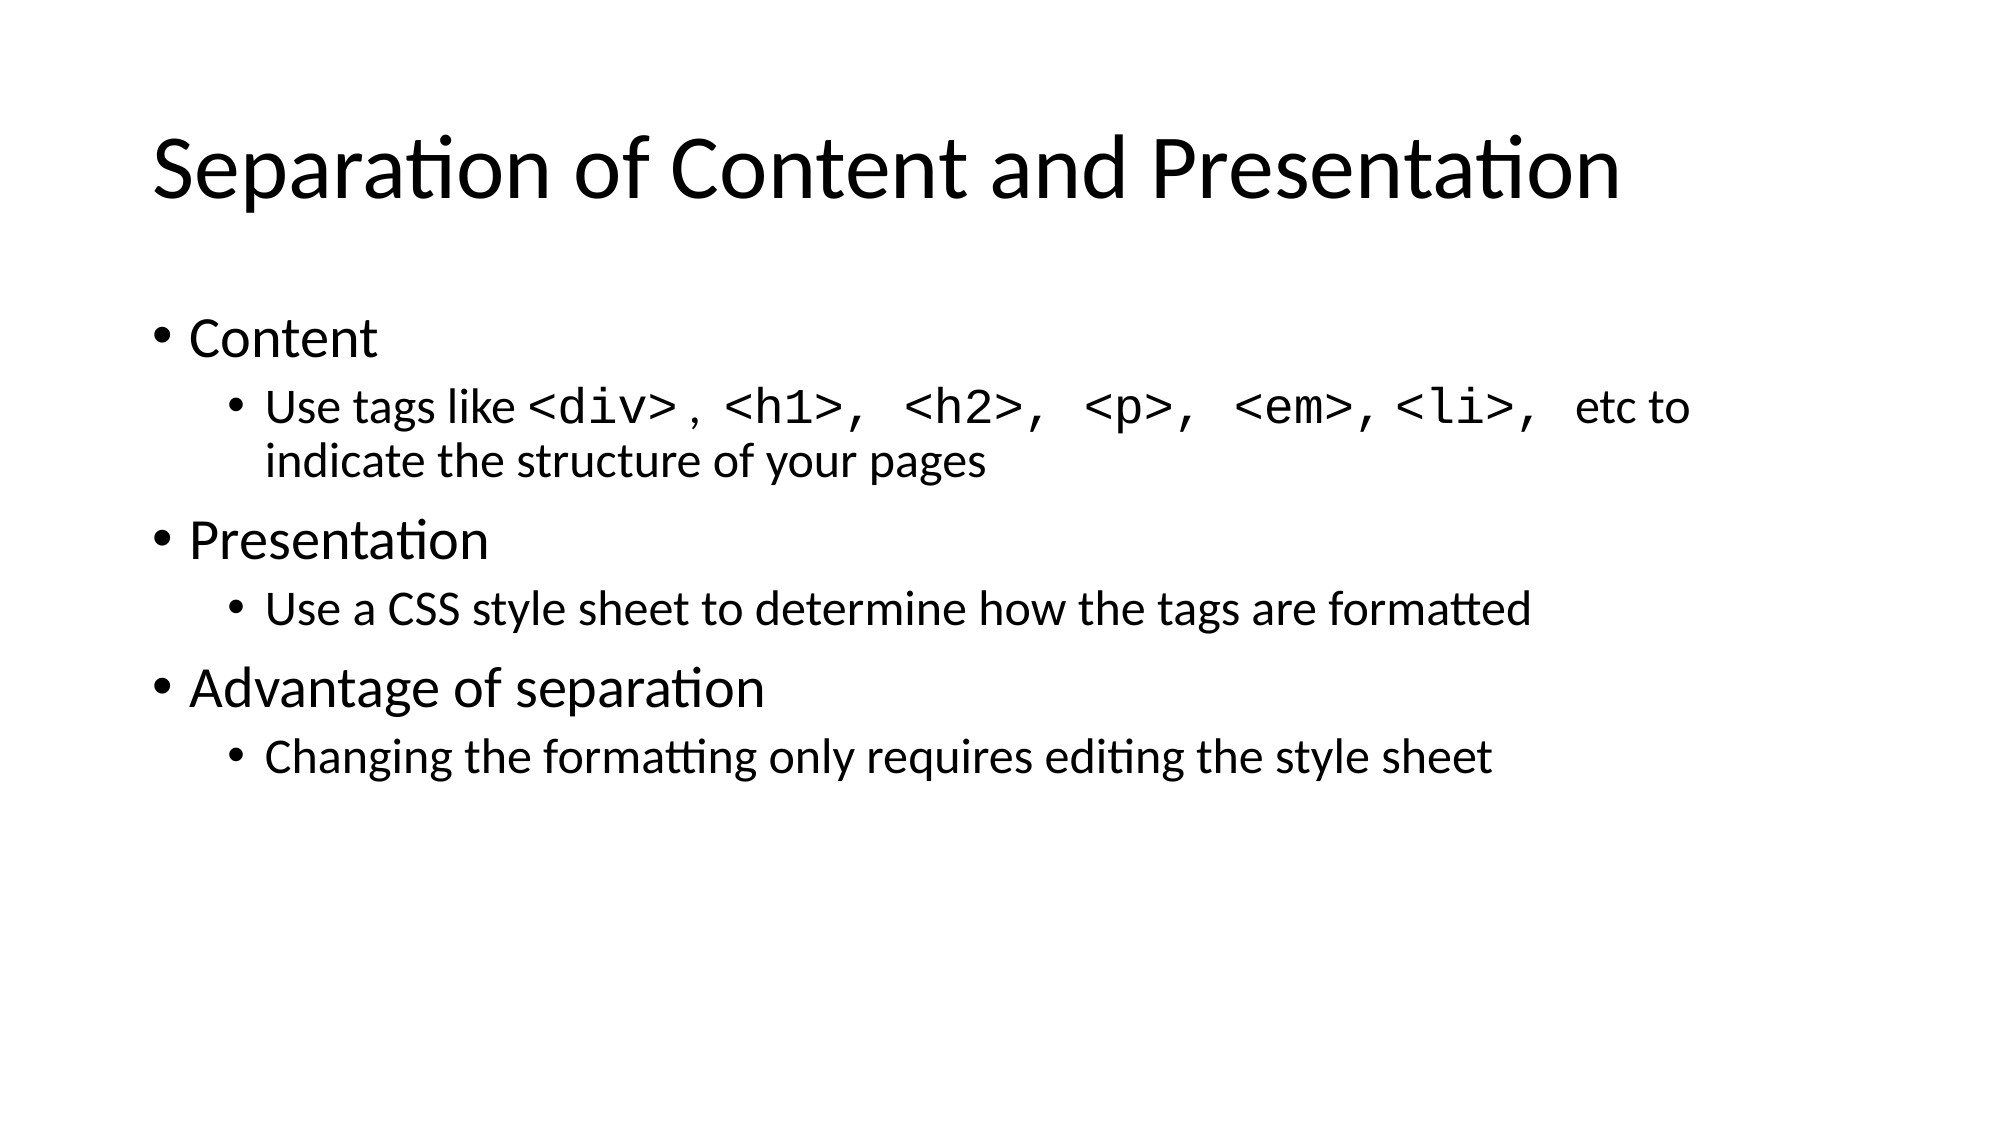

# Separation of Content and Presentation
Content
Use tags like <div> ,  <h1>, <h2>, <p>, <em>, <li>, etc to  indicate the structure of your pages
Presentation
Use a CSS style sheet to determine how the tags are formatted
Advantage of separation
Changing the formatting only requires editing the style sheet